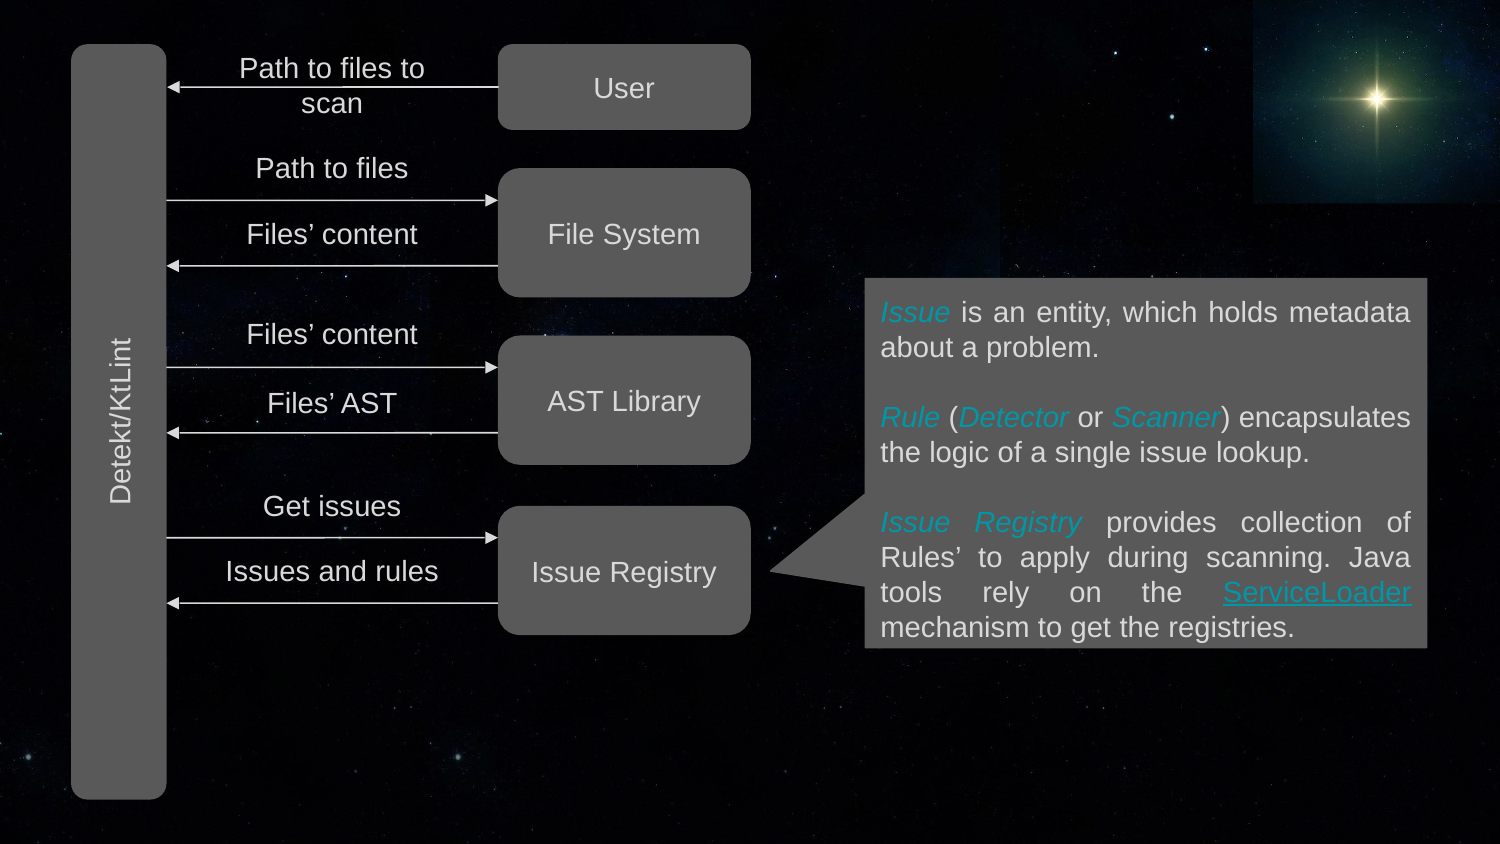

Path to files to scan
User
Path to files
File System
Files’ content
Issue is an entity, which holds metadata about a problem.

Rule (Detector or Scanner) encapsulates the logic of a single issue lookup.

Issue Registry provides collection of Rules’ to apply during scanning. Java tools rely on the ServiceLoader mechanism to get the registries.

Files’ content
AST Library
Files’ AST
Detekt/KtLint
Get issues
Issue Registry
Issues and rules